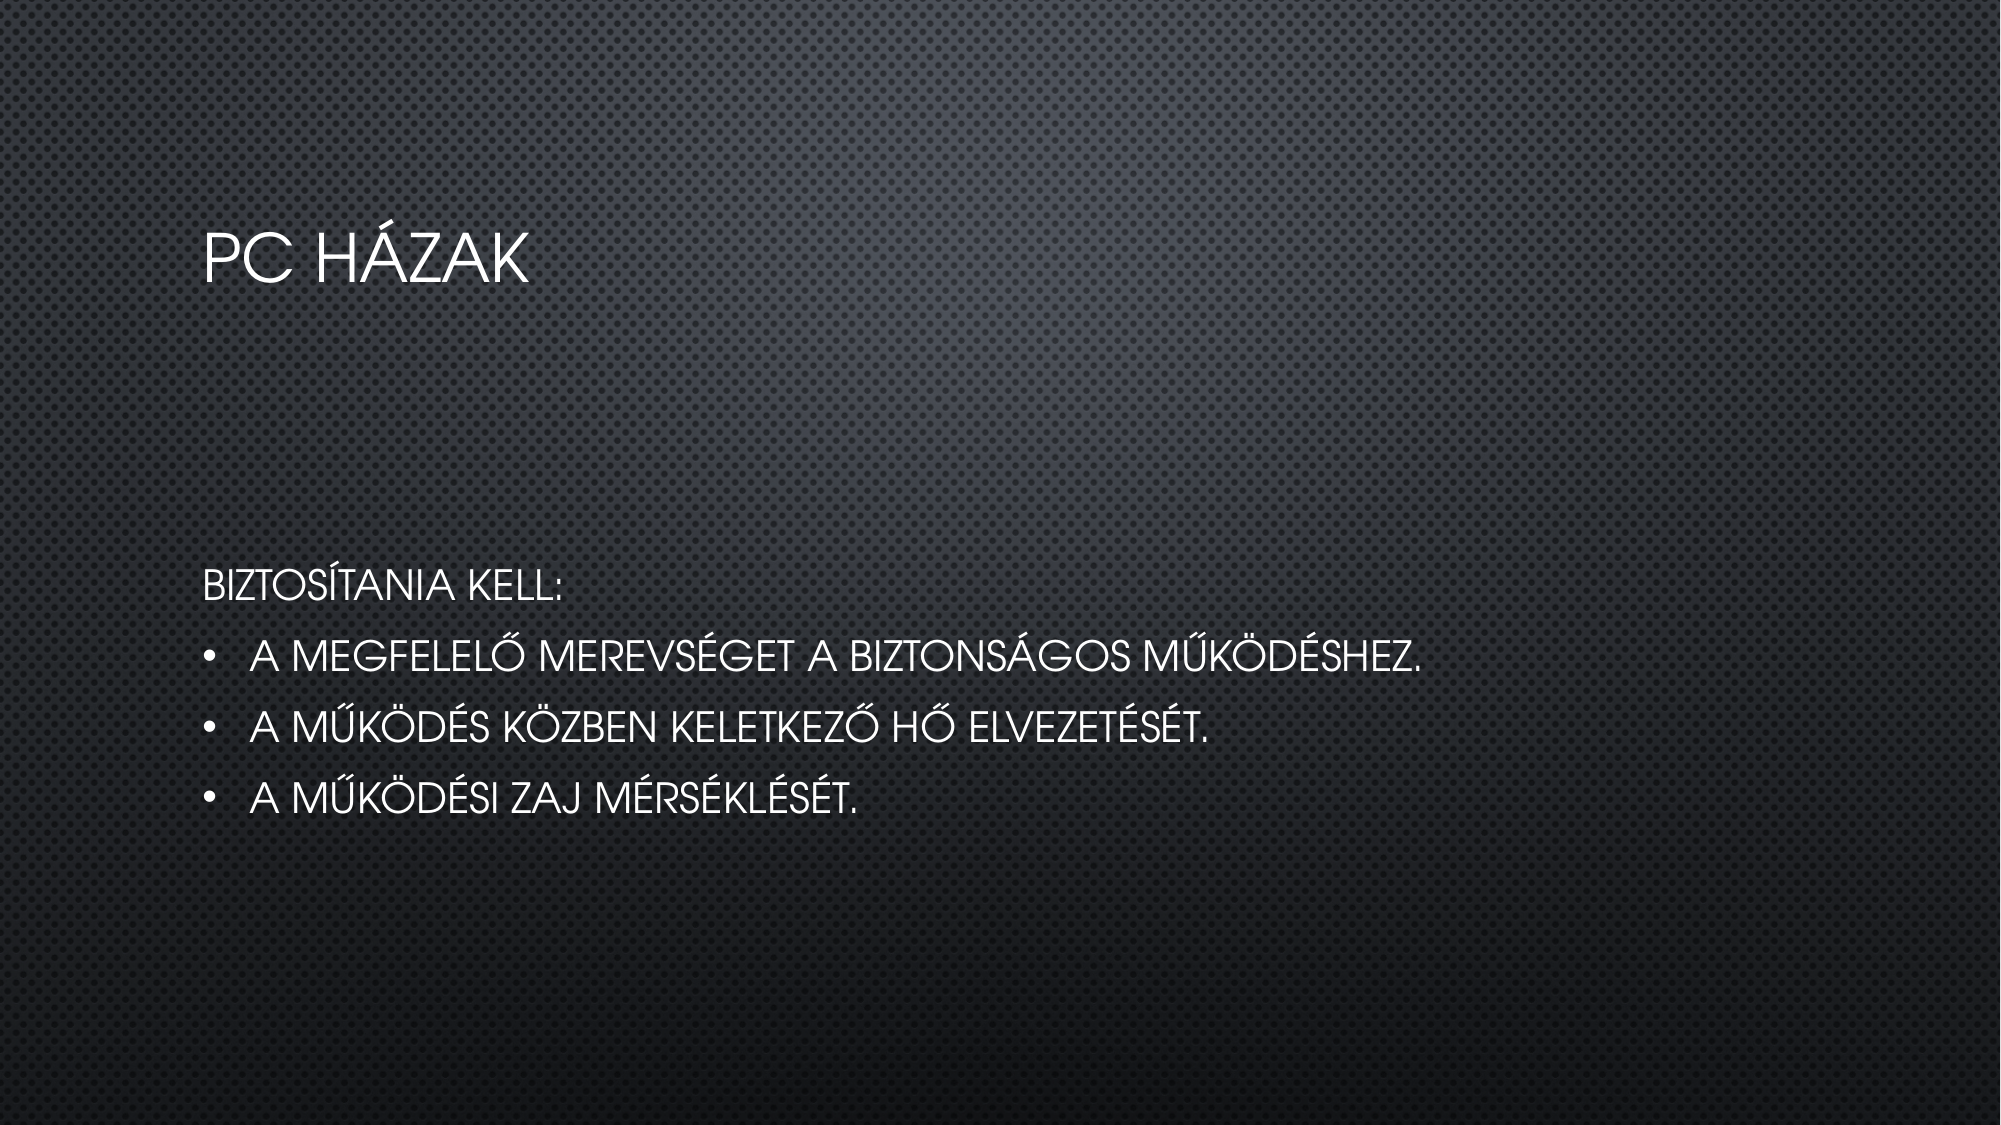

# Pc Házak
Biztosítania kell:
A megfelelő merevséget a biztonságos működéshez.
A működés közben keletkező hő elvezetését.
A működési zaj mérséklését.